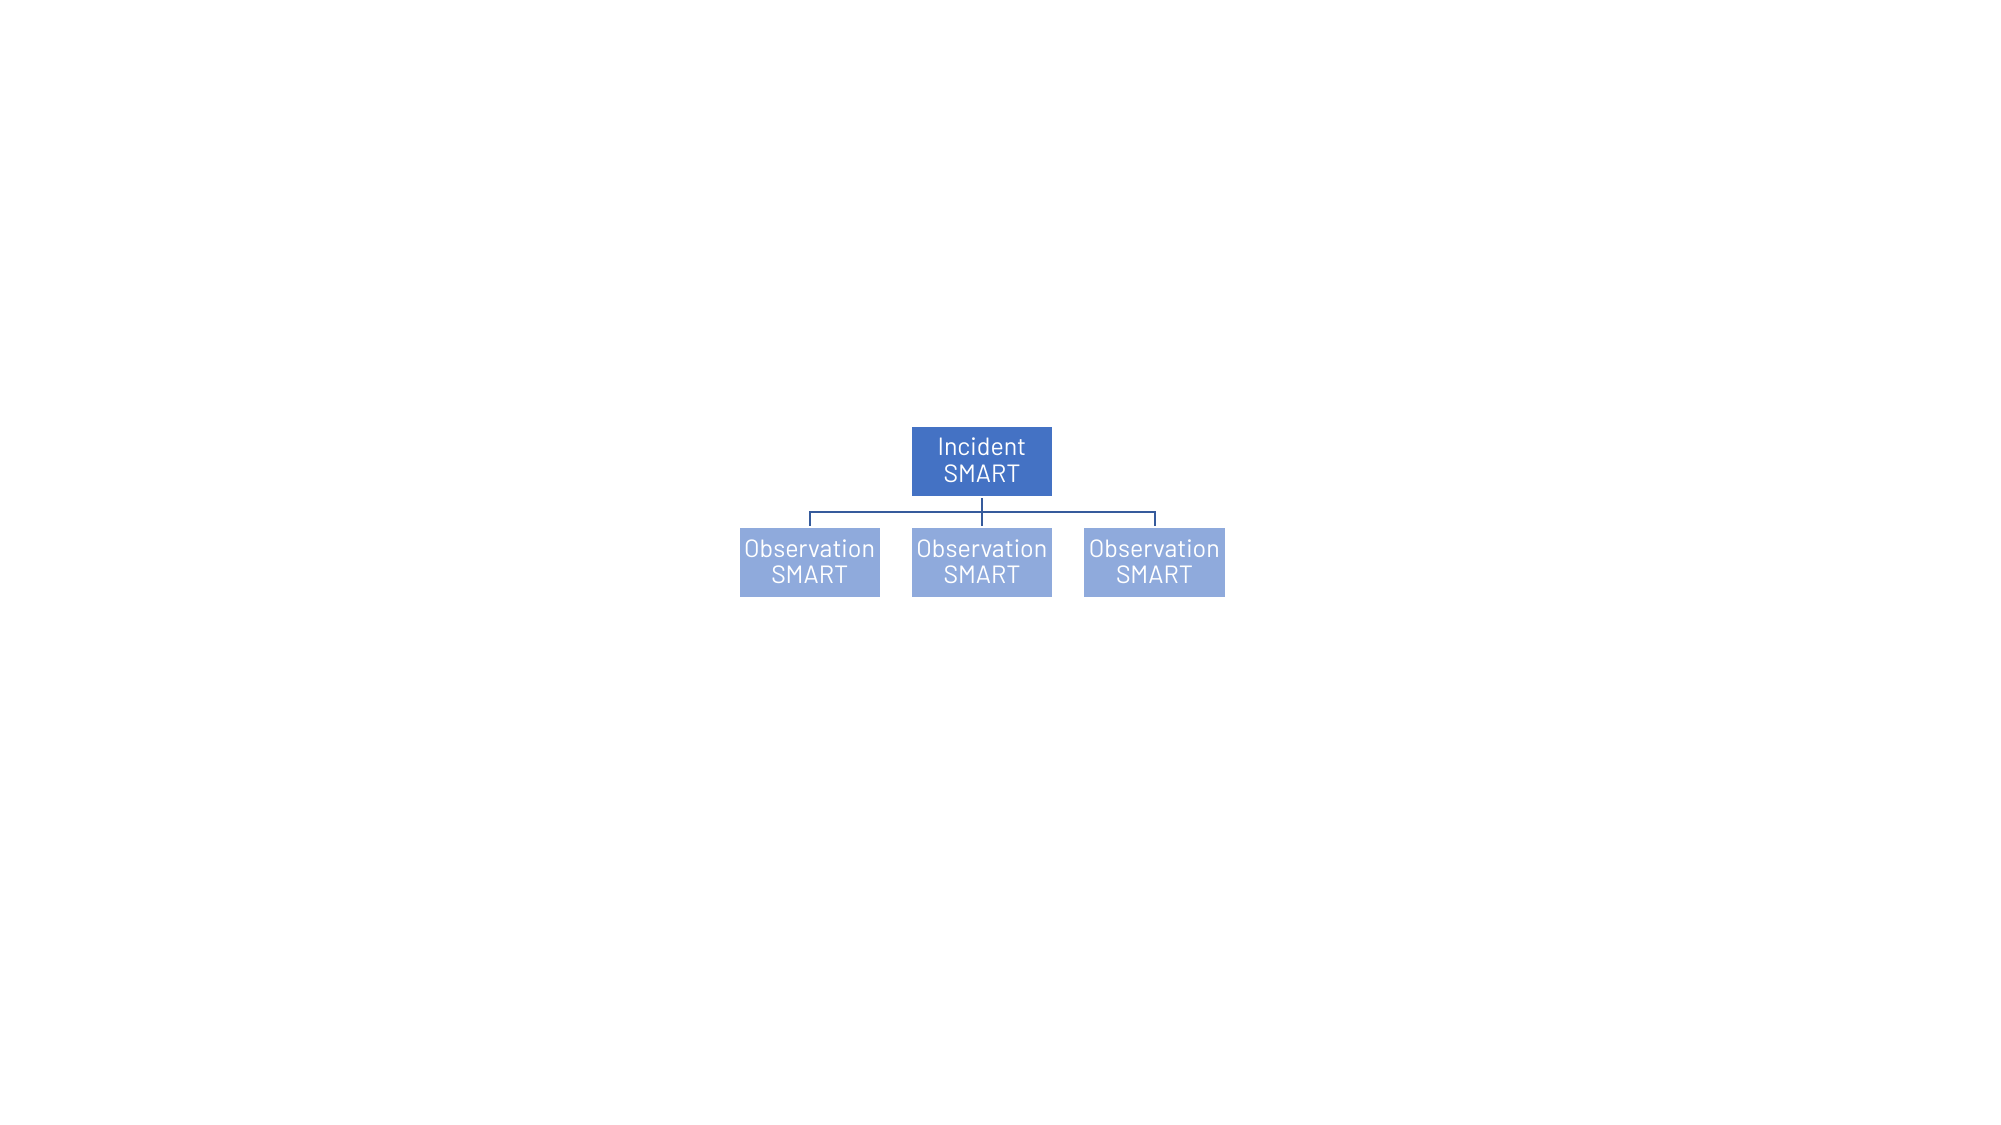

Incident SMART
Observation SMART
Observation SMART

Observation SMART